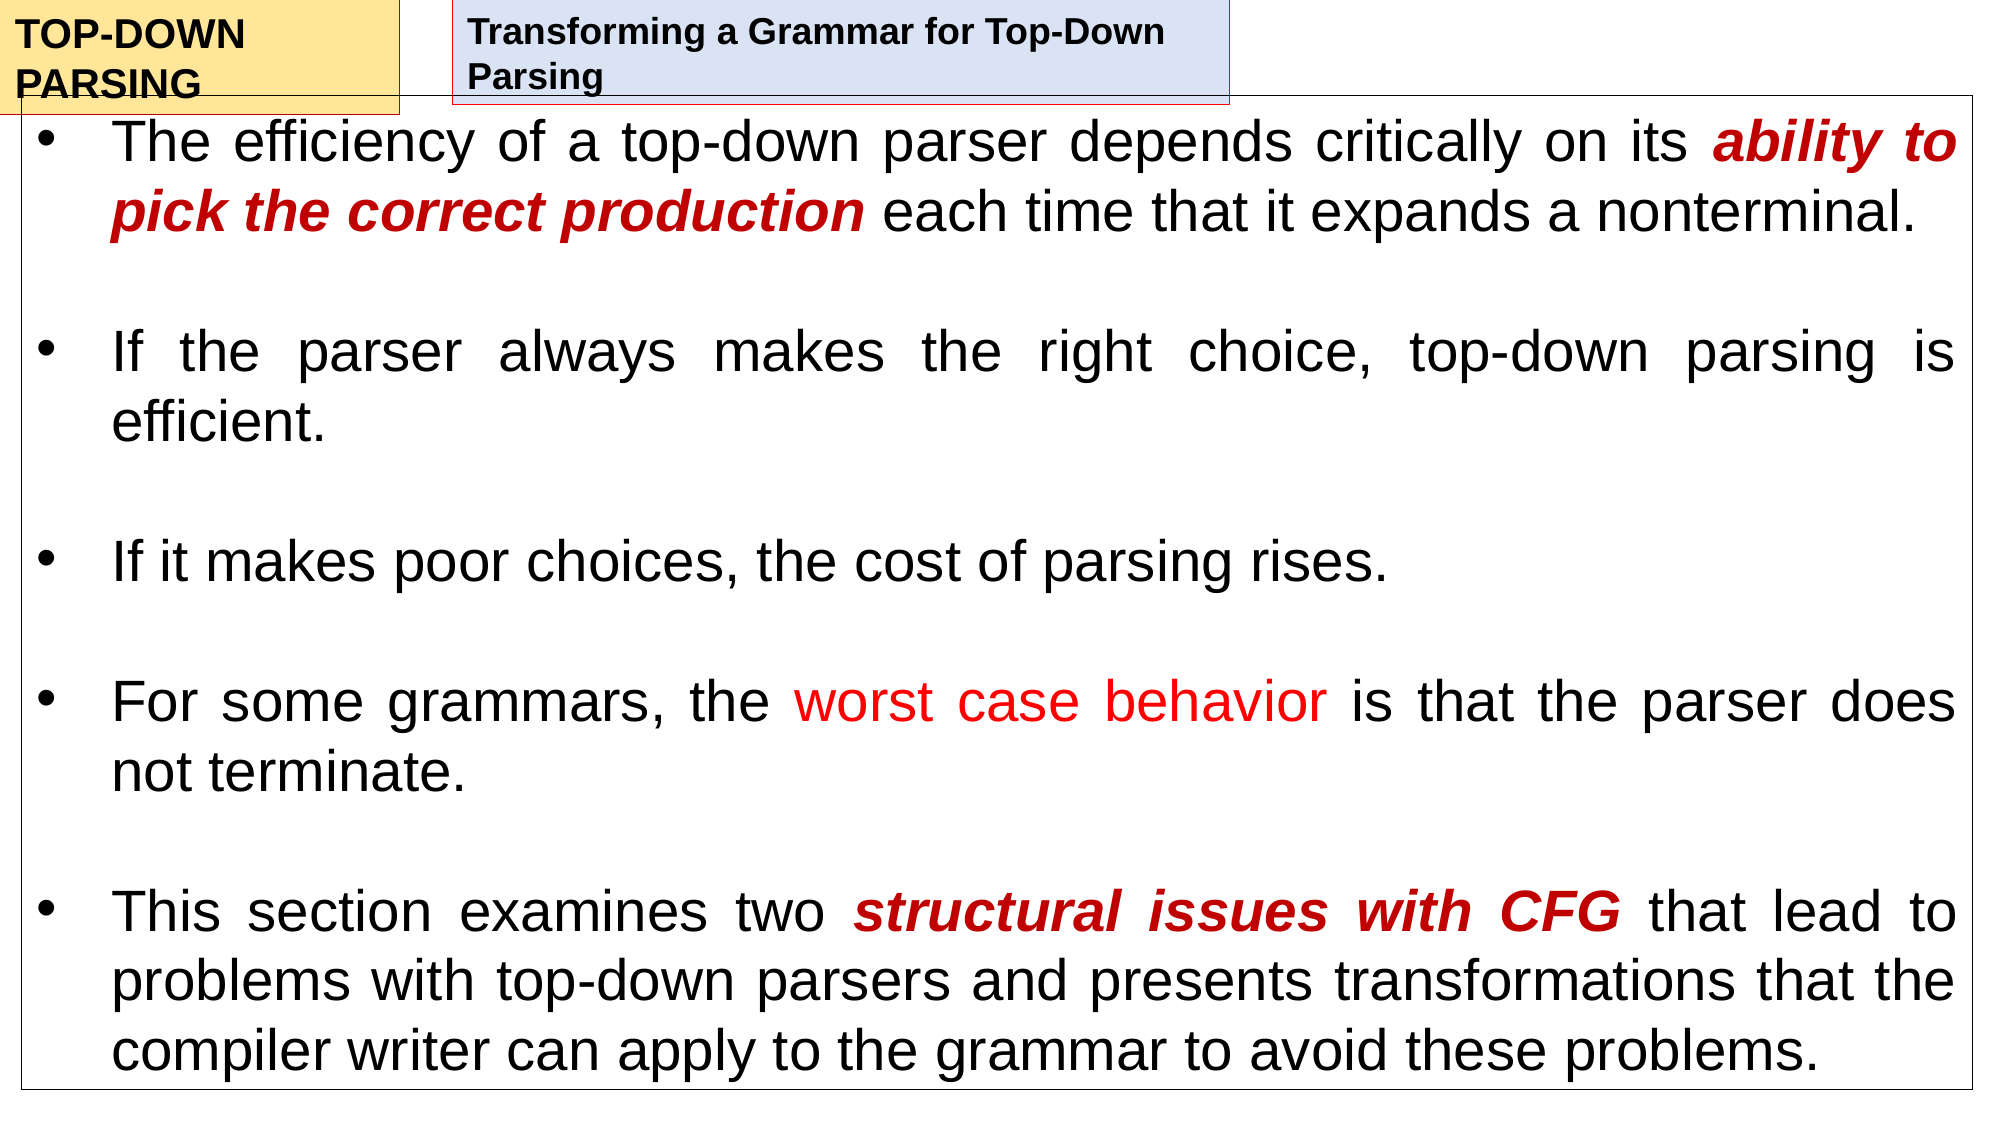

TOP-DOWN PARSING
Transforming a Grammar for Top-Down Parsing
The efficiency of a top-down parser depends critically on its ability to pick the correct production each time that it expands a nonterminal.

If the parser always makes the right choice, top-down parsing is efficient.

If it makes poor choices, the cost of parsing rises.

For some grammars, the worst case behavior is that the parser does not terminate.

This section examines two structural issues with CFG that lead to problems with top-down parsers and presents transformations that the compiler writer can apply to the grammar to avoid these problems.